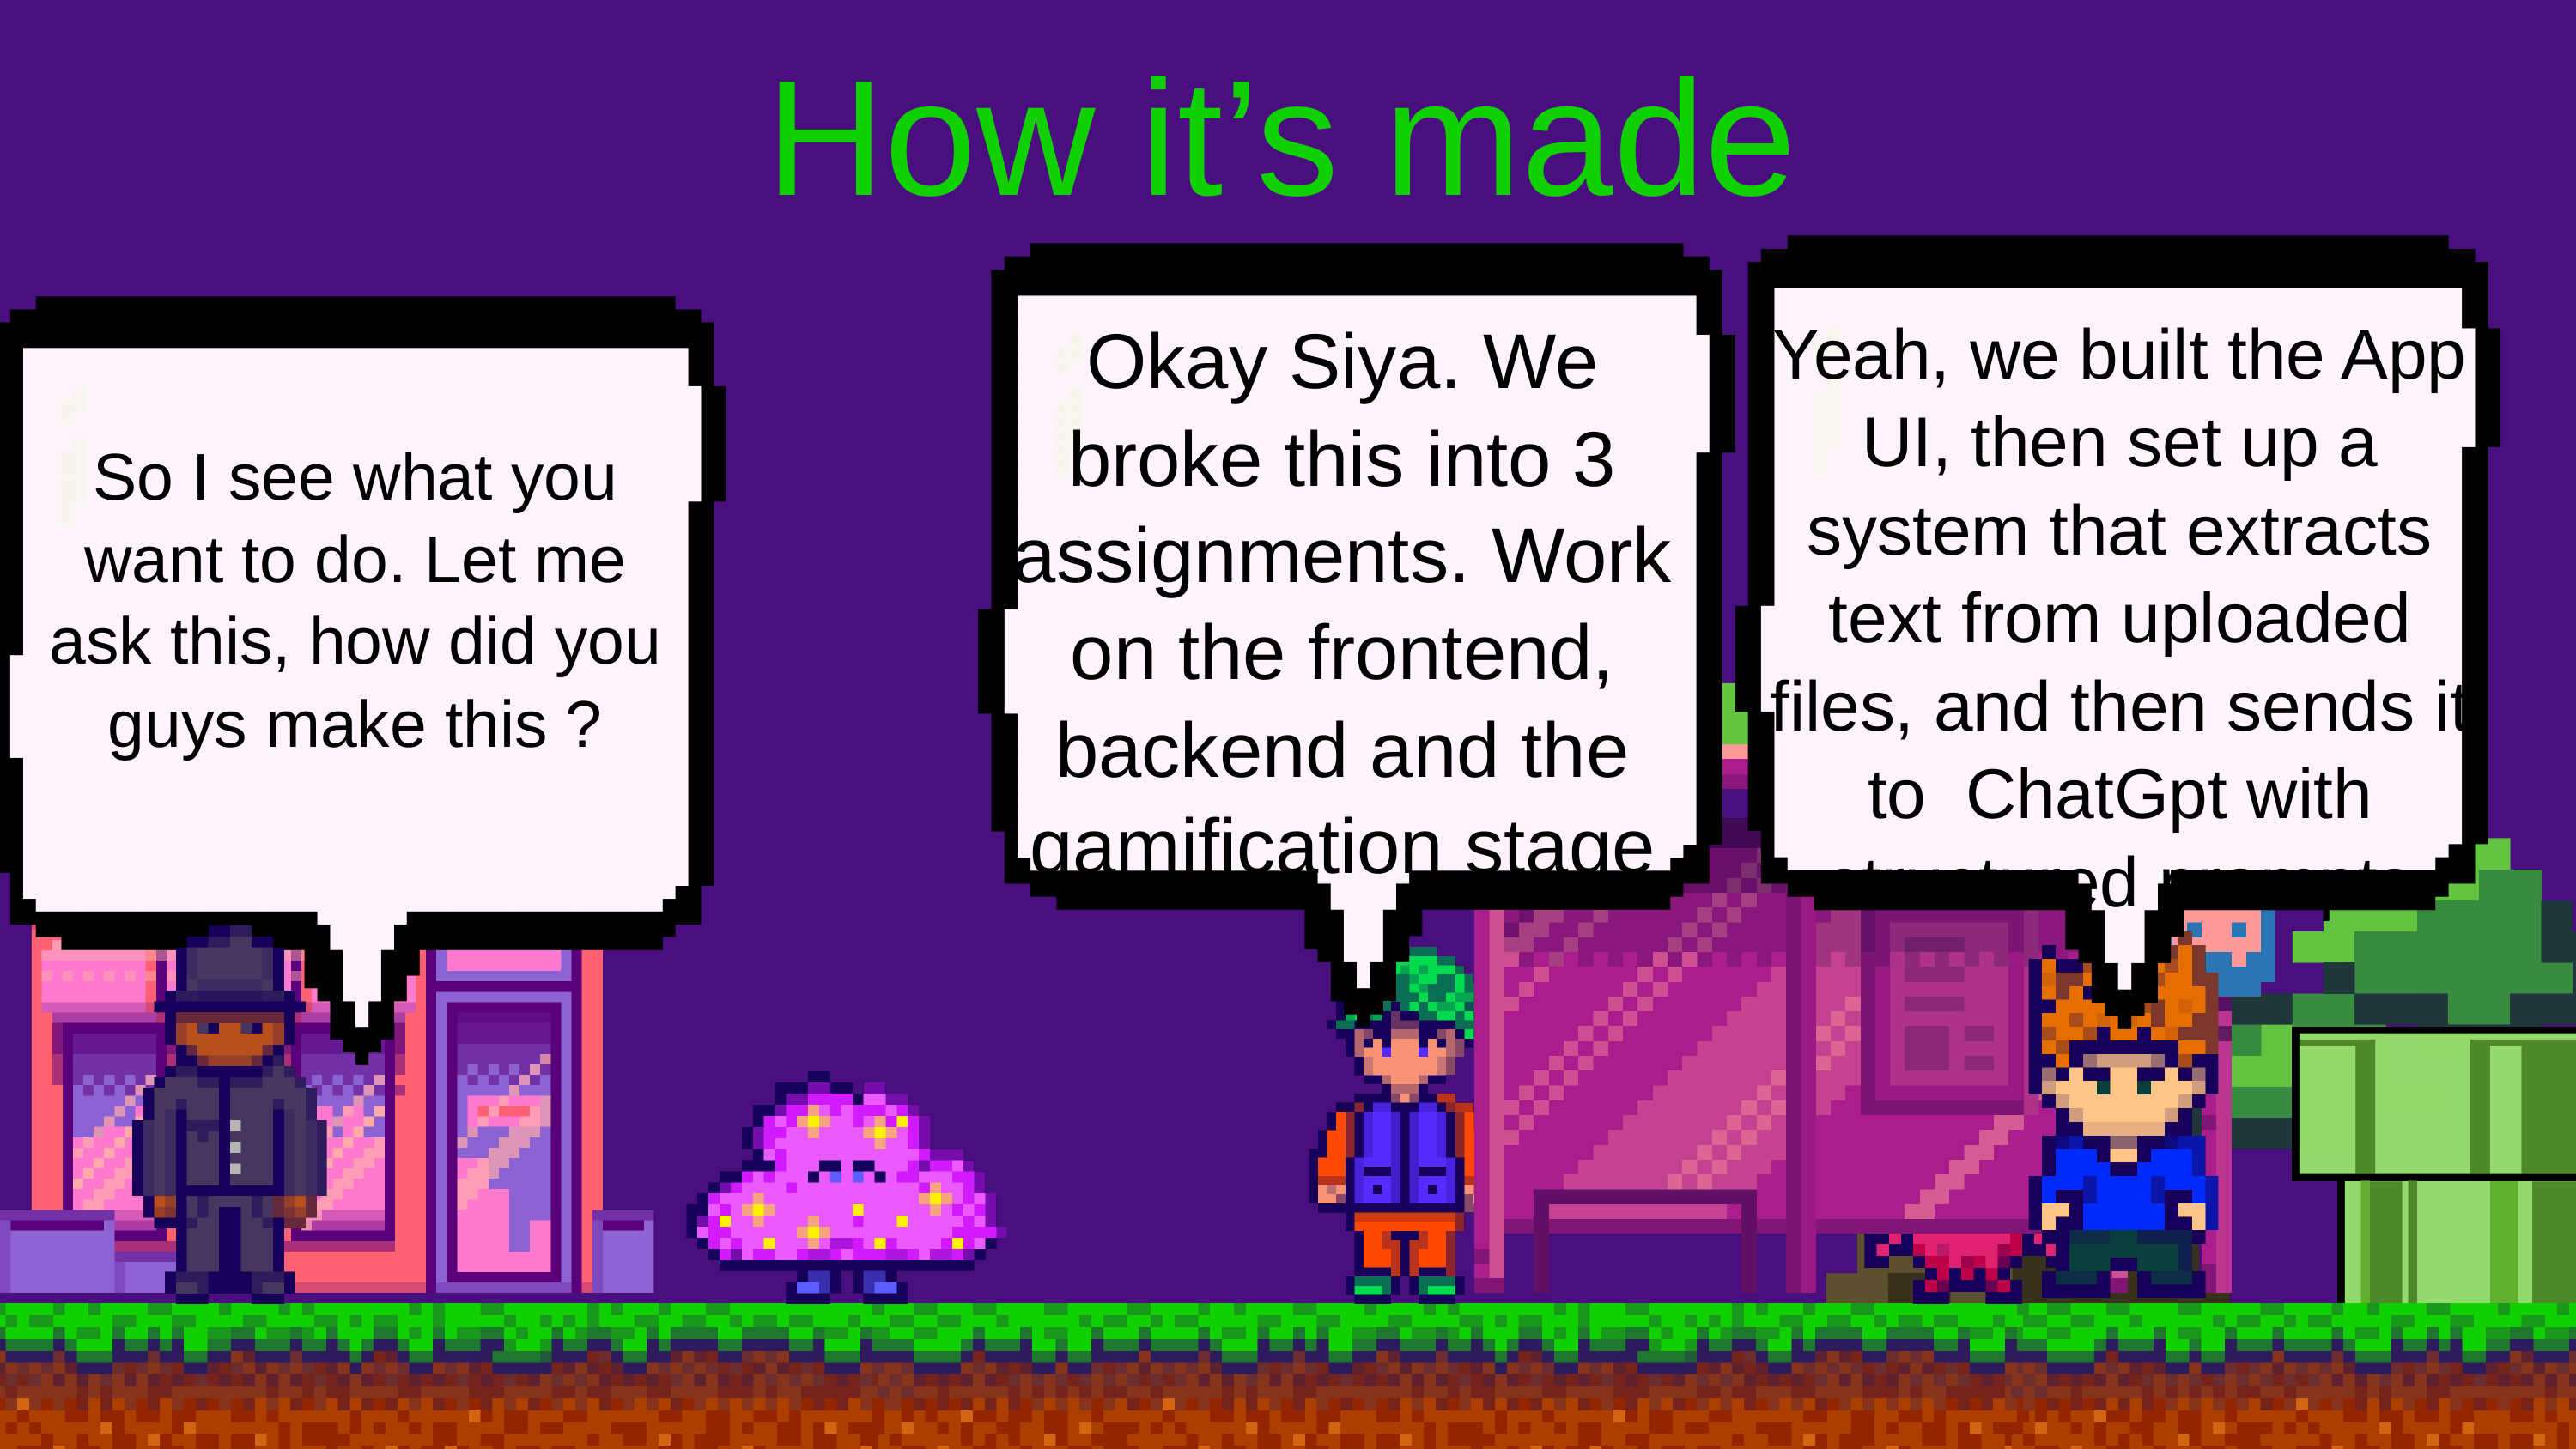

How it’s made

Yeah, we built the App UI, then set up a system that extracts text from uploaded files, and then sends it to  ChatGpt with structured prompts
Okay Siya. We broke this into 3 assignments. Work on the frontend, backend and the gamification stage
So I see what you want to do. Let me ask this, how did you guys make this ?